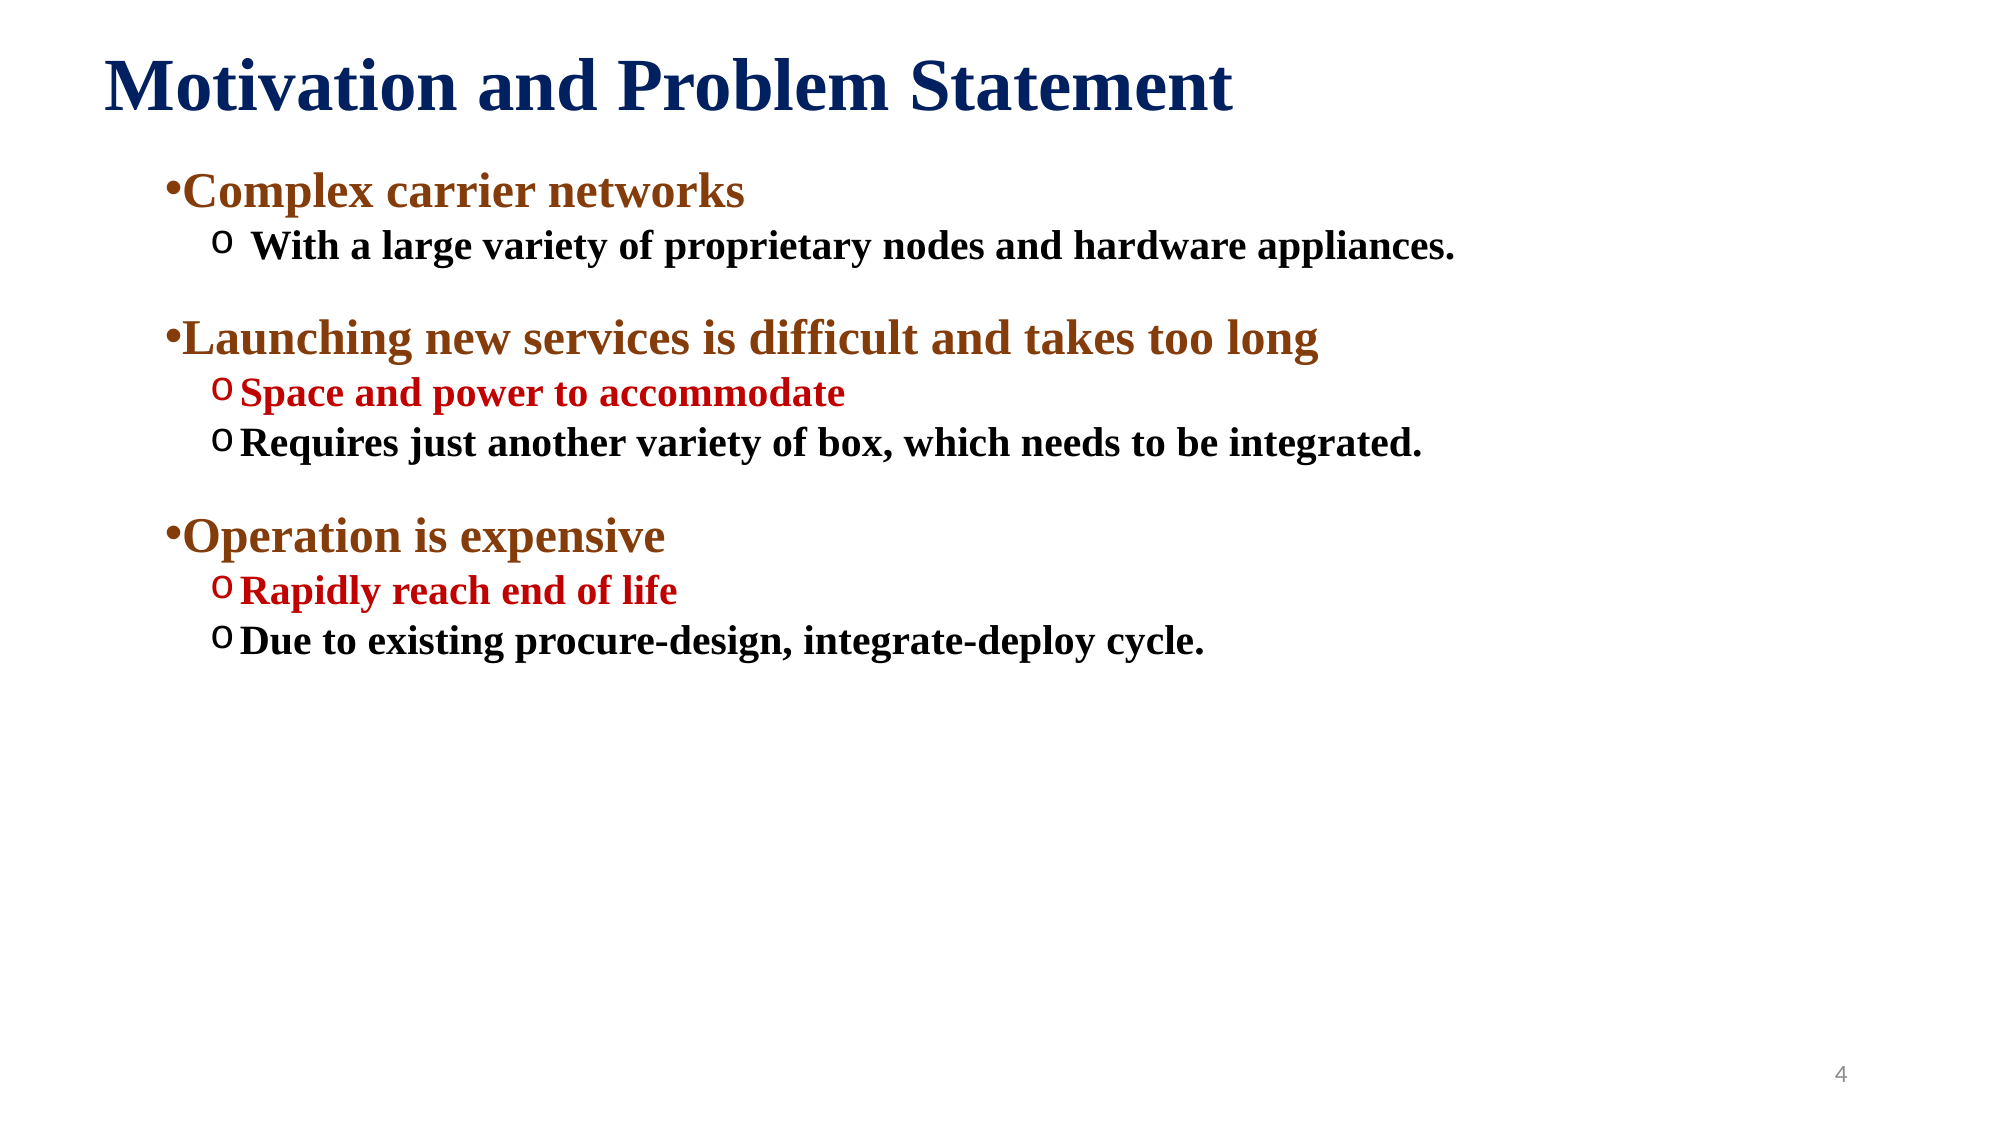

Motivation and Problem Statement
Complex carrier networks
 With a large variety of proprietary nodes and hardware appliances.
Launching new services is difficult and takes too long
Space and power to accommodate
Requires just another variety of box, which needs to be integrated.
Operation is expensive
Rapidly reach end of life
Due to existing procure-design, integrate-deploy cycle.
4